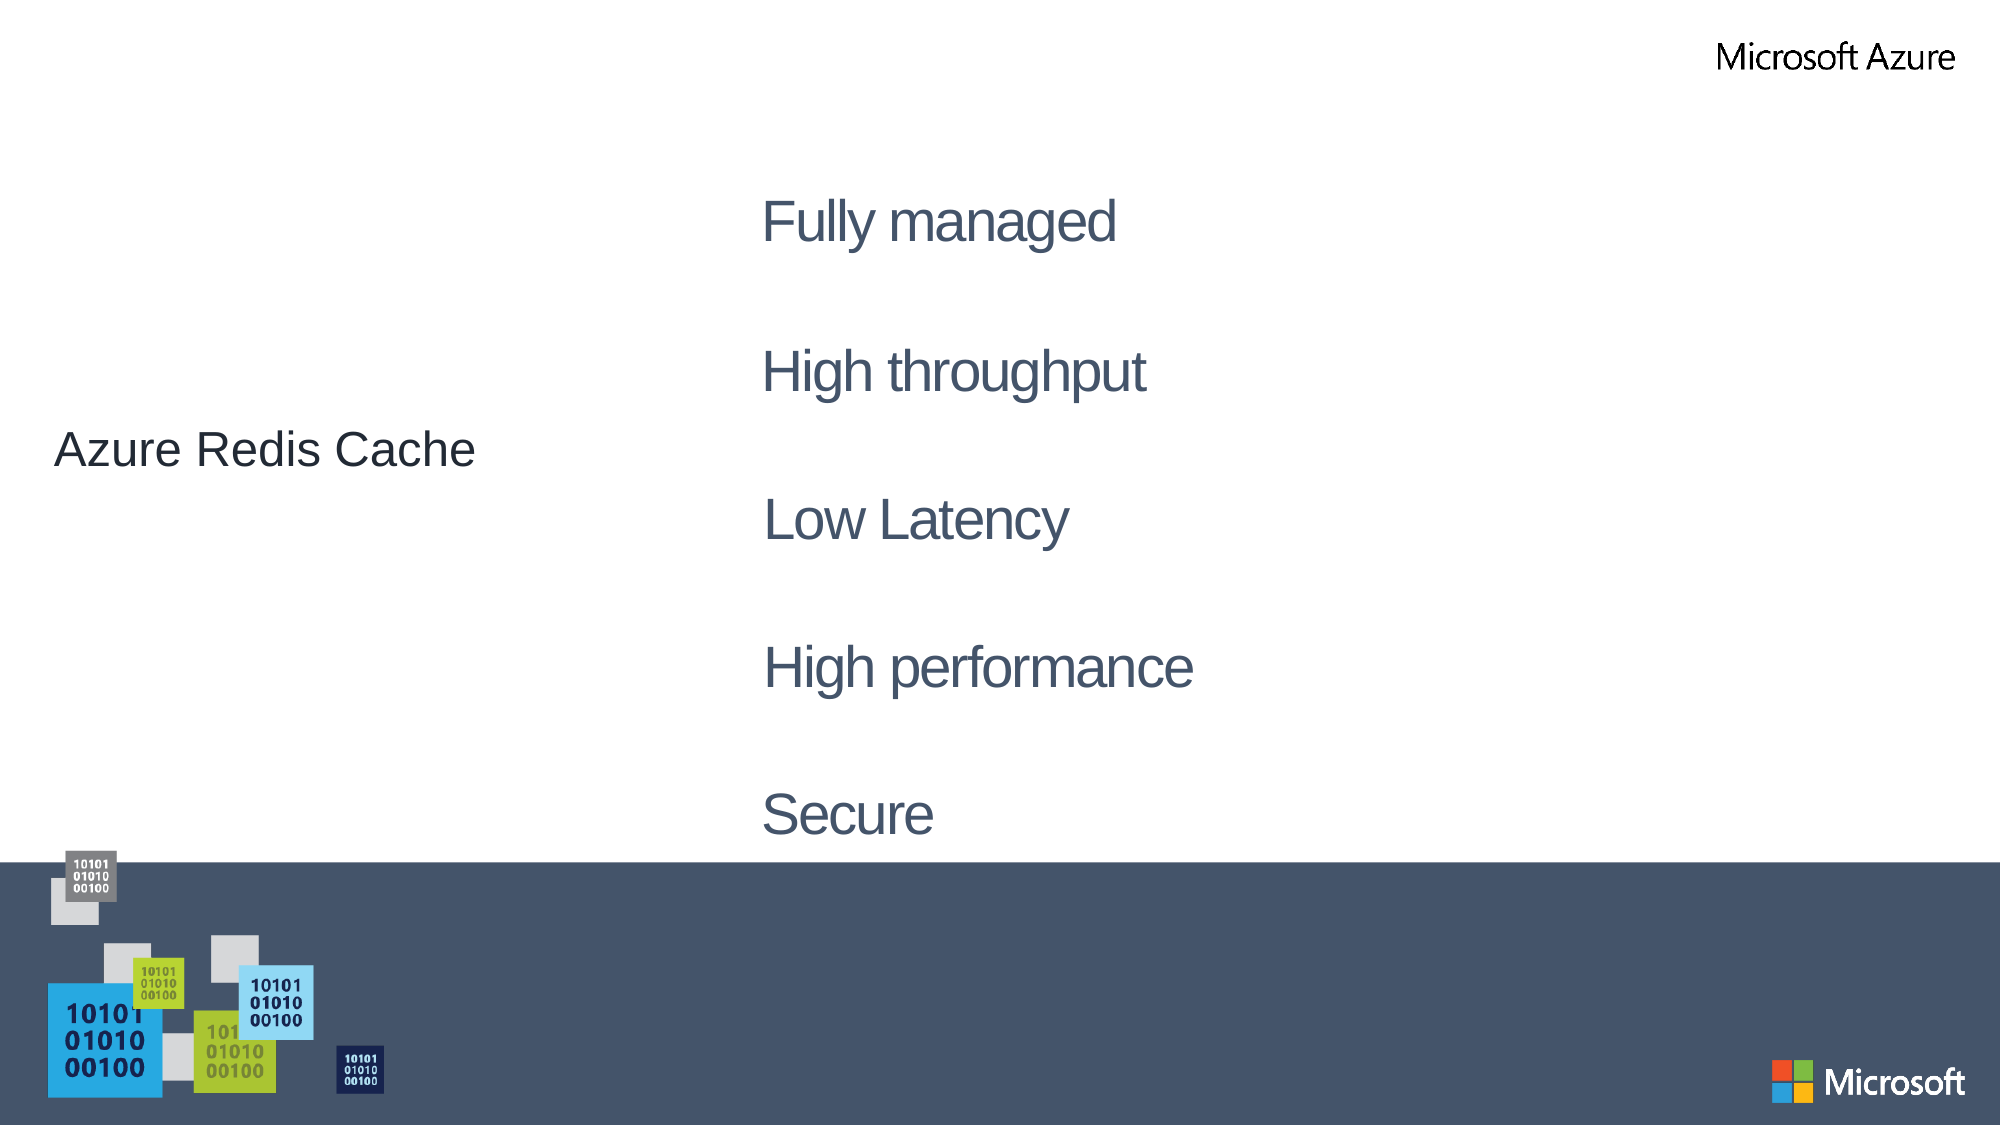

Fully managed
High throughput
 Azure Redis Cache
Low Latency
High performance
Secure